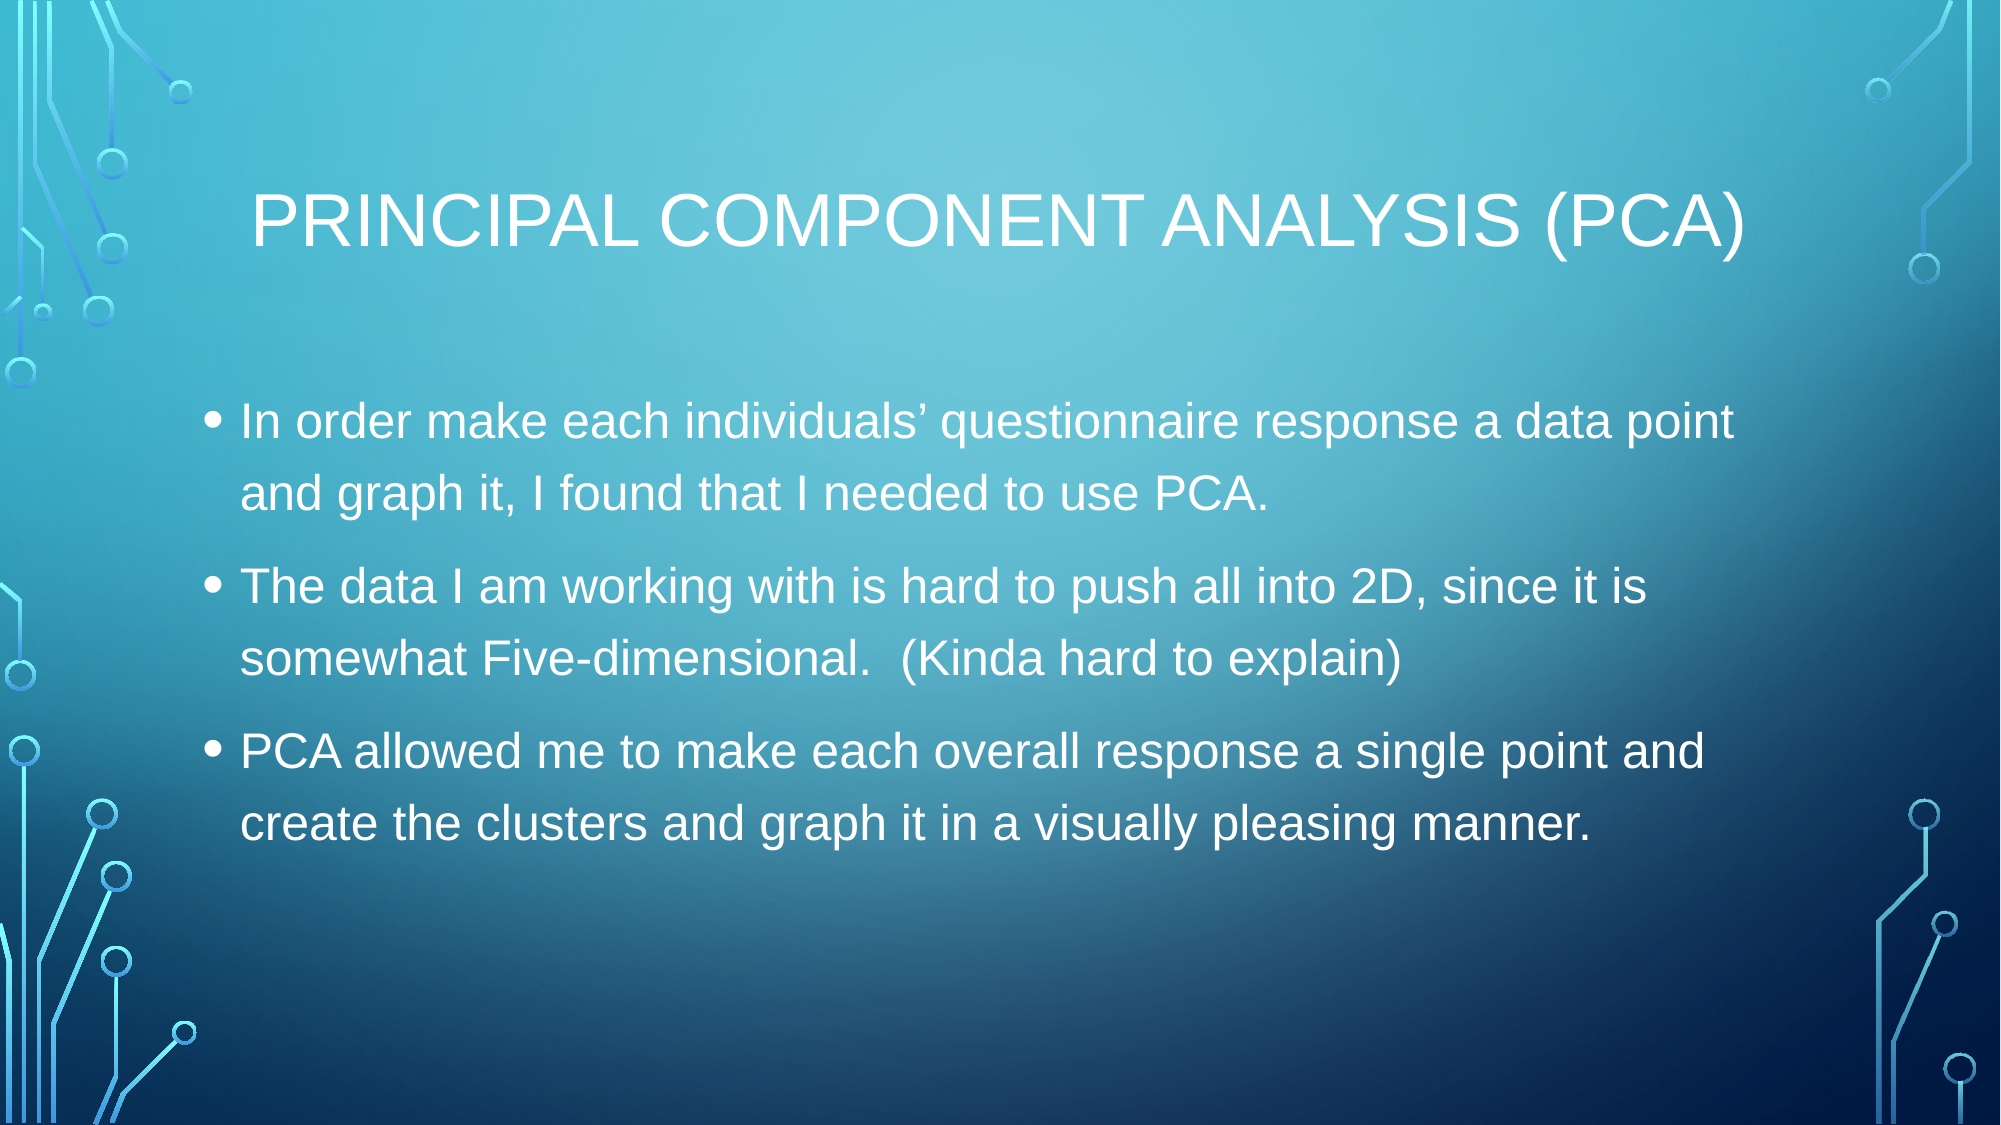

# Principal component analysis (PCA)
In order make each individuals’ questionnaire response a data point and graph it, I found that I needed to use PCA.
The data I am working with is hard to push all into 2D, since it is somewhat Five-dimensional.  (Kinda hard to explain)
PCA allowed me to make each overall response a single point and create the clusters and graph it in a visually pleasing manner.